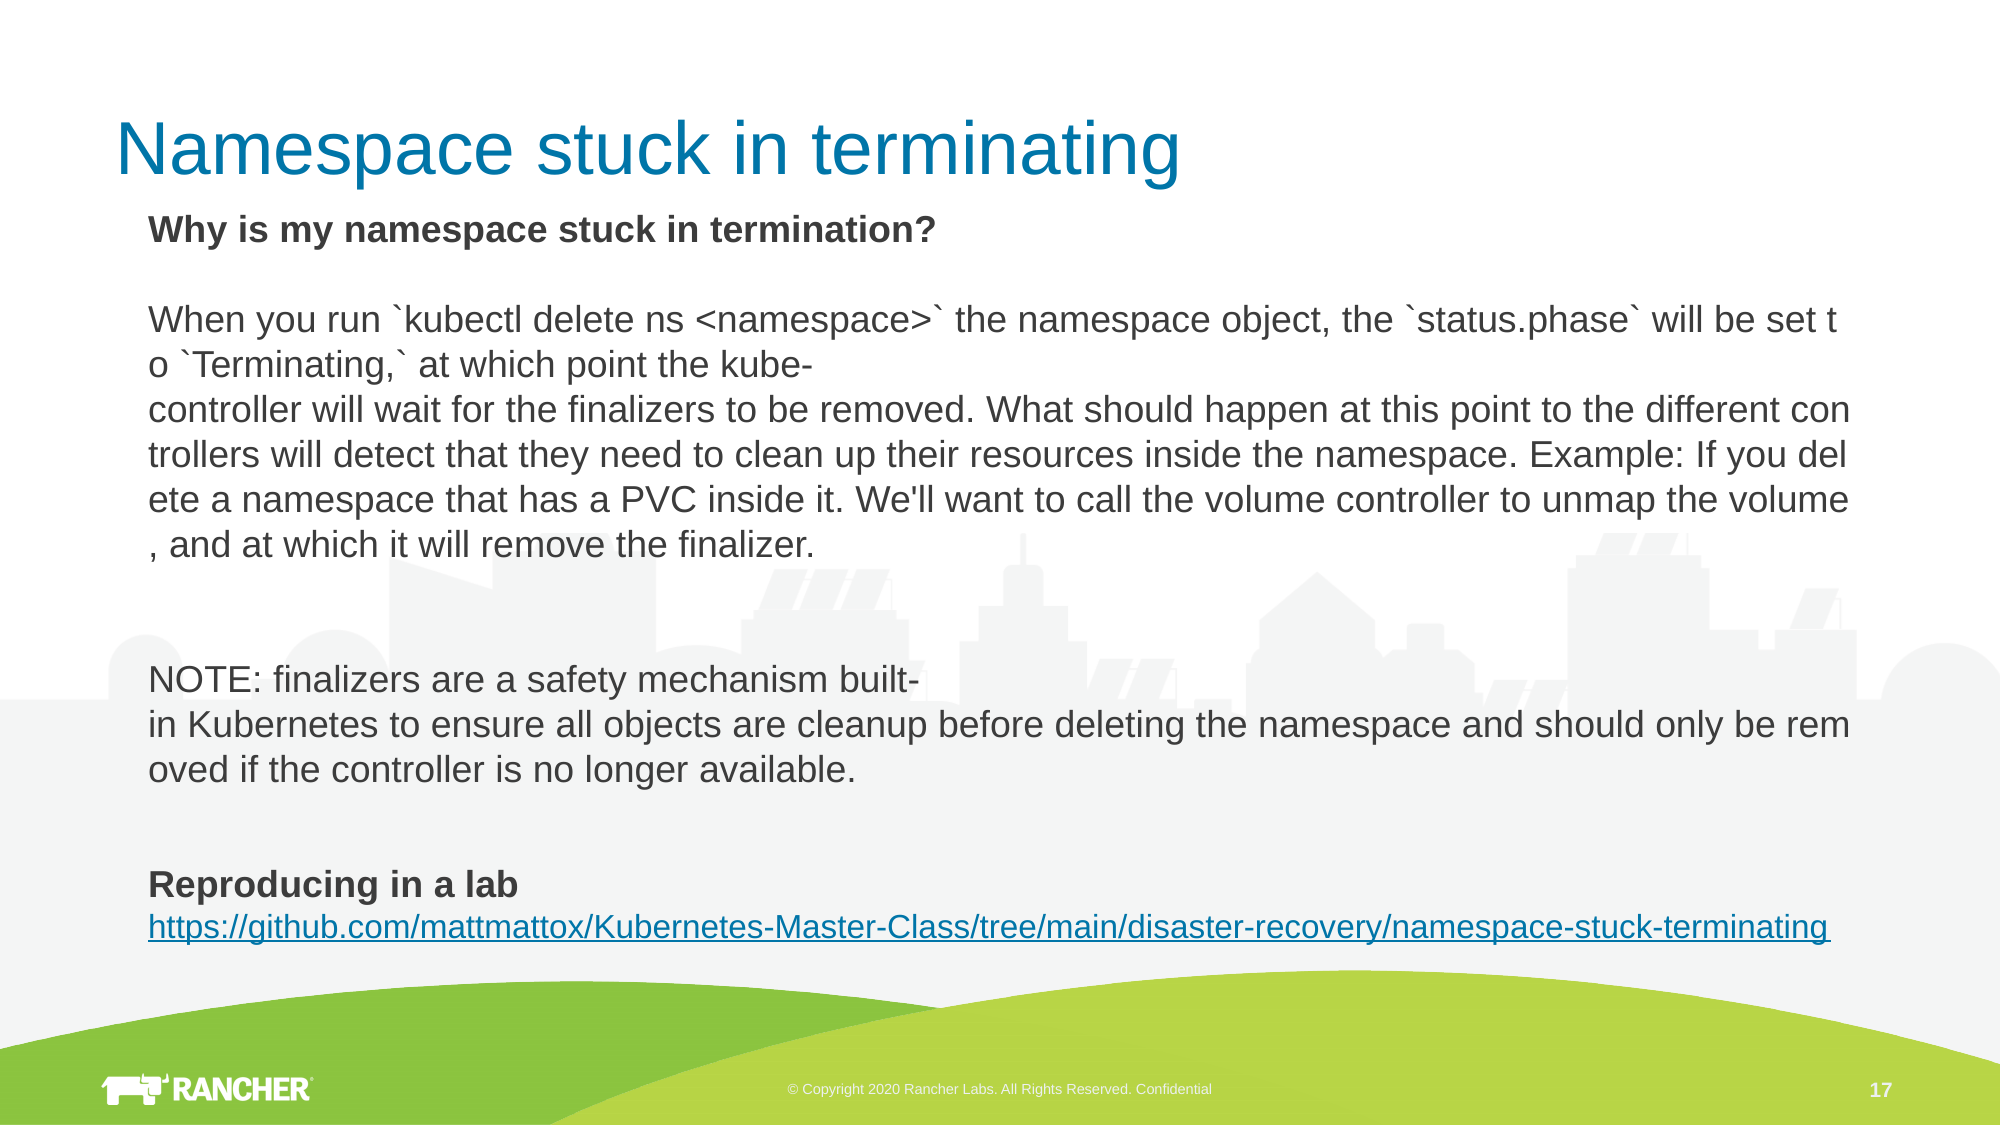

# Namespace stuck in terminating
Why is my namespace stuck in termination?

When you run `kubectl delete ns <namespace>` the namespace object, the `status.phase` will be set to `Terminating,` at which point the kube-controller will wait for the finalizers to be removed. What should happen at this point to the different controllers will detect that they need to clean up their resources inside the namespace. Example: If you delete a namespace that has a PVC inside it. We'll want to call the volume controller to unmap the volume, and at which it will remove the finalizer.

NOTE: finalizers are a safety mechanism built-in Kubernetes to ensure all objects are cleanup before deleting the namespace and should only be removed if the controller is no longer available.

Reproducing in a lab
https://github.com/mattmattox/Kubernetes-Master-Class/tree/main/disaster-recovery/namespace-stuck-terminating